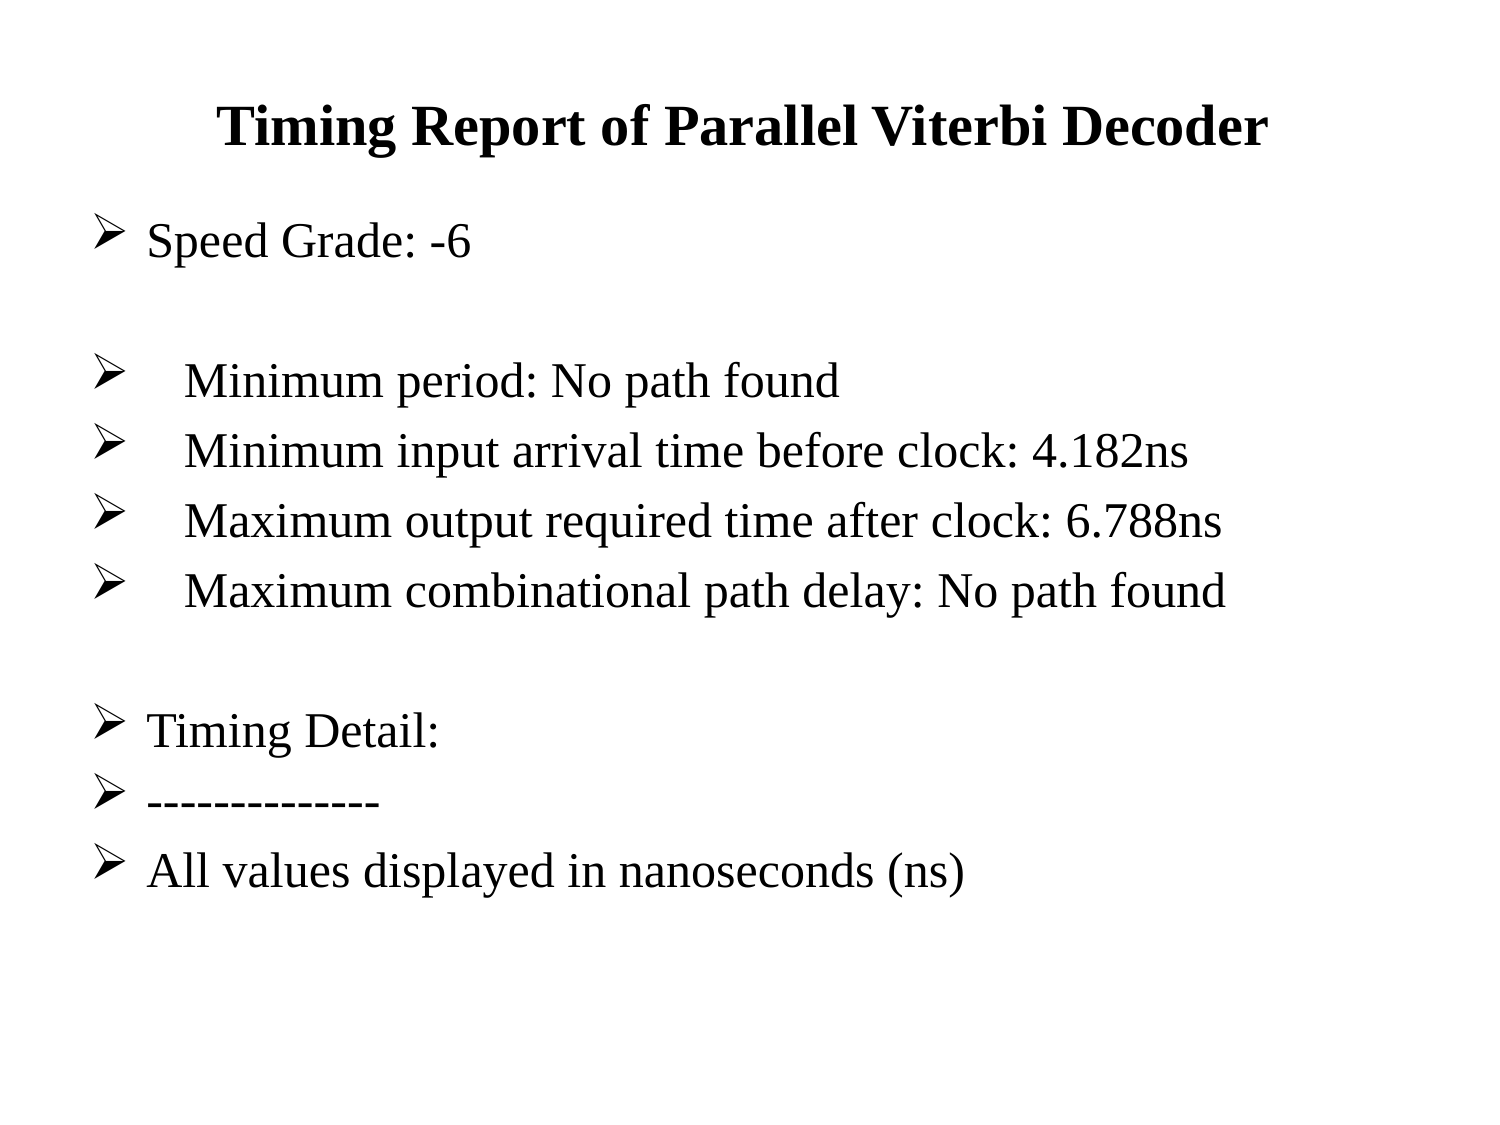

# Timing Report of Parallel Viterbi Decoder
Speed Grade: -6

   Minimum period: No path found
   Minimum input arrival time before clock: 4.182ns
   Maximum output required time after clock: 6.788ns
   Maximum combinational path delay: No path found

Timing Detail:
--------------
All values displayed in nanoseconds (ns)